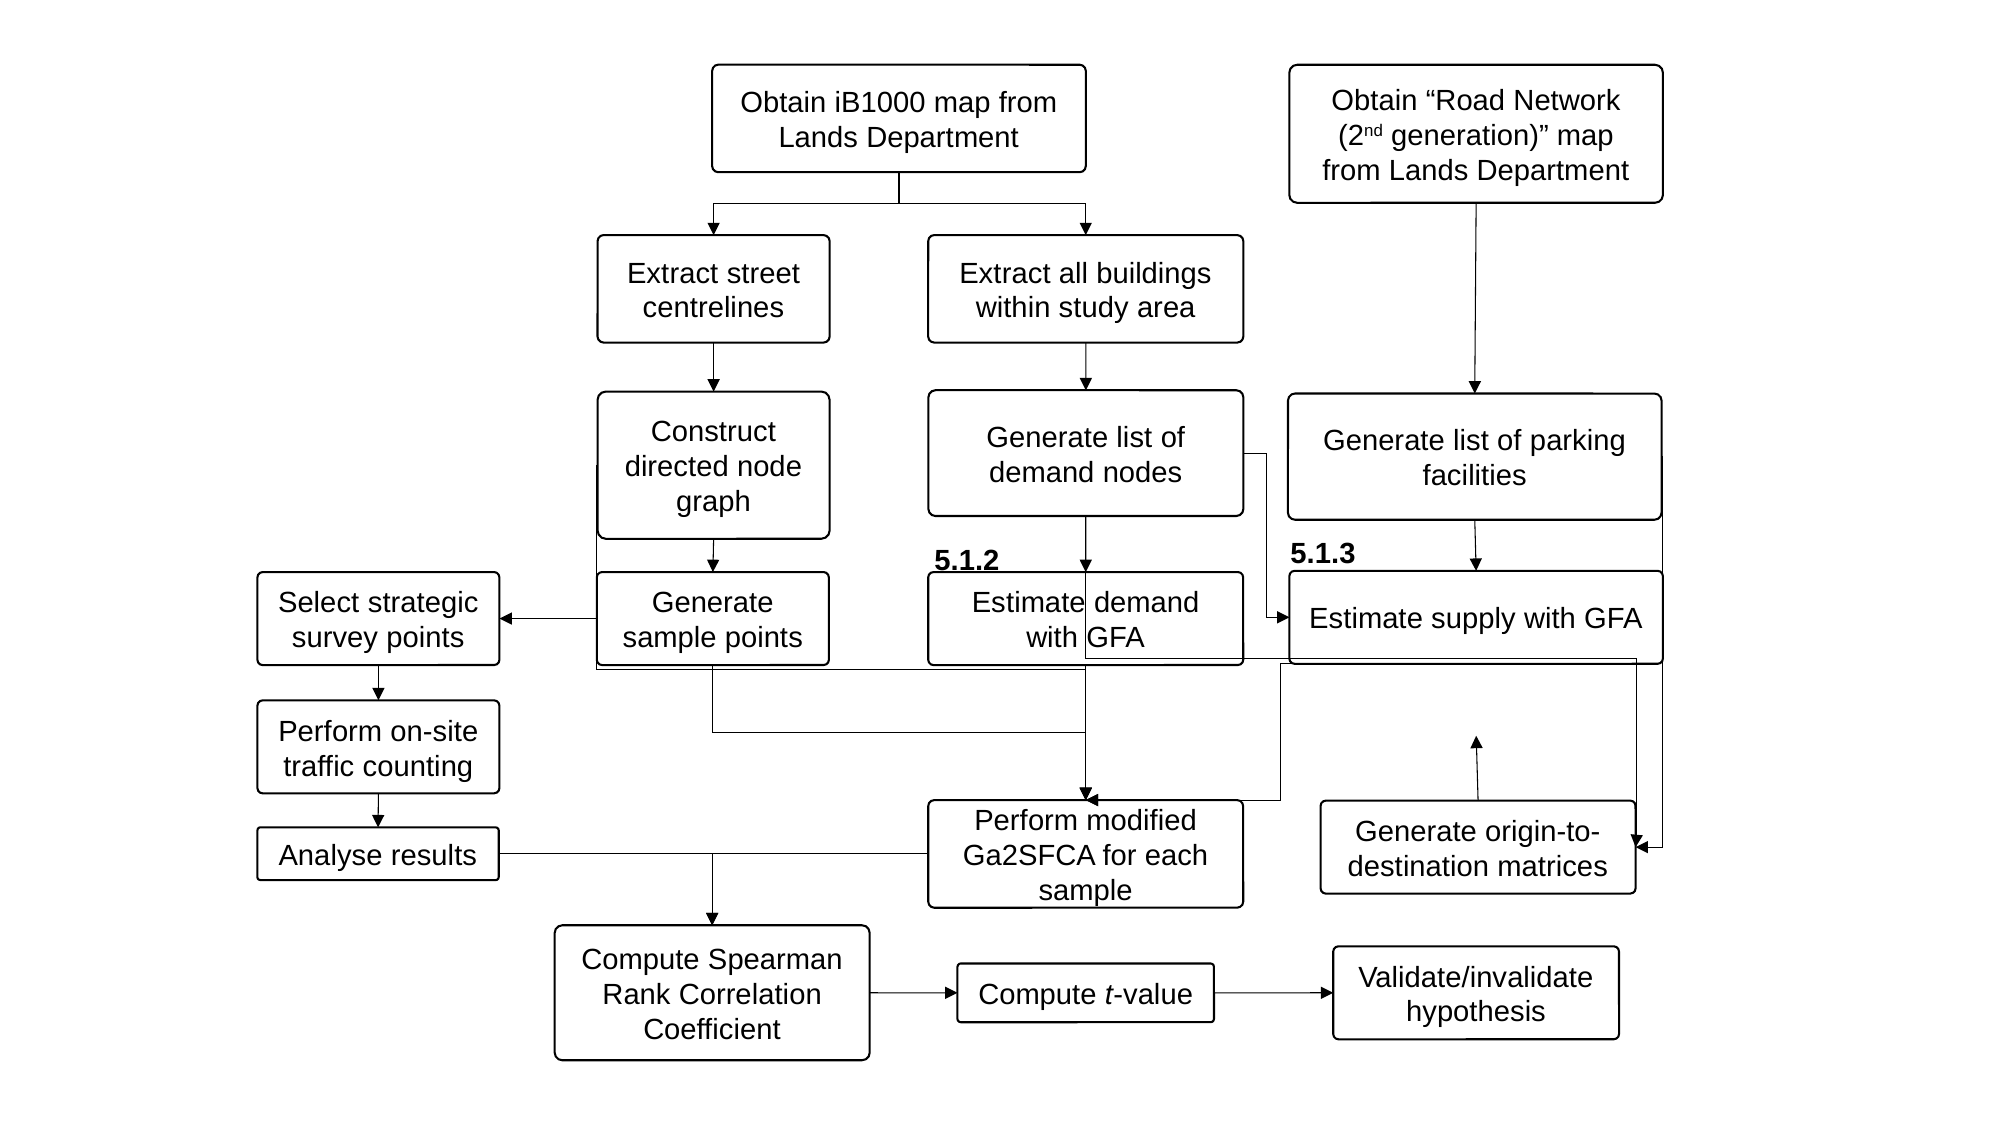

Obtain iB1000 map from Lands Department
Obtain “Road Network (2nd generation)” map from Lands Department
Extract street centrelines
Extract all buildings within study area
Generate list of demand nodes
Construct directed node graph
Generate list of parking facilities
5.1.3
5.1.2
Estimate supply with GFA
Select strategic survey points
Generate sample points
Estimate demand with GFA
Perform on-site traffic counting
Perform modified Ga2SFCA for each sample
Generate origin-to-destination matrices
Analyse results
Compute Spearman Rank Correlation Coefficient
Validate/invalidate hypothesis
Compute t-value